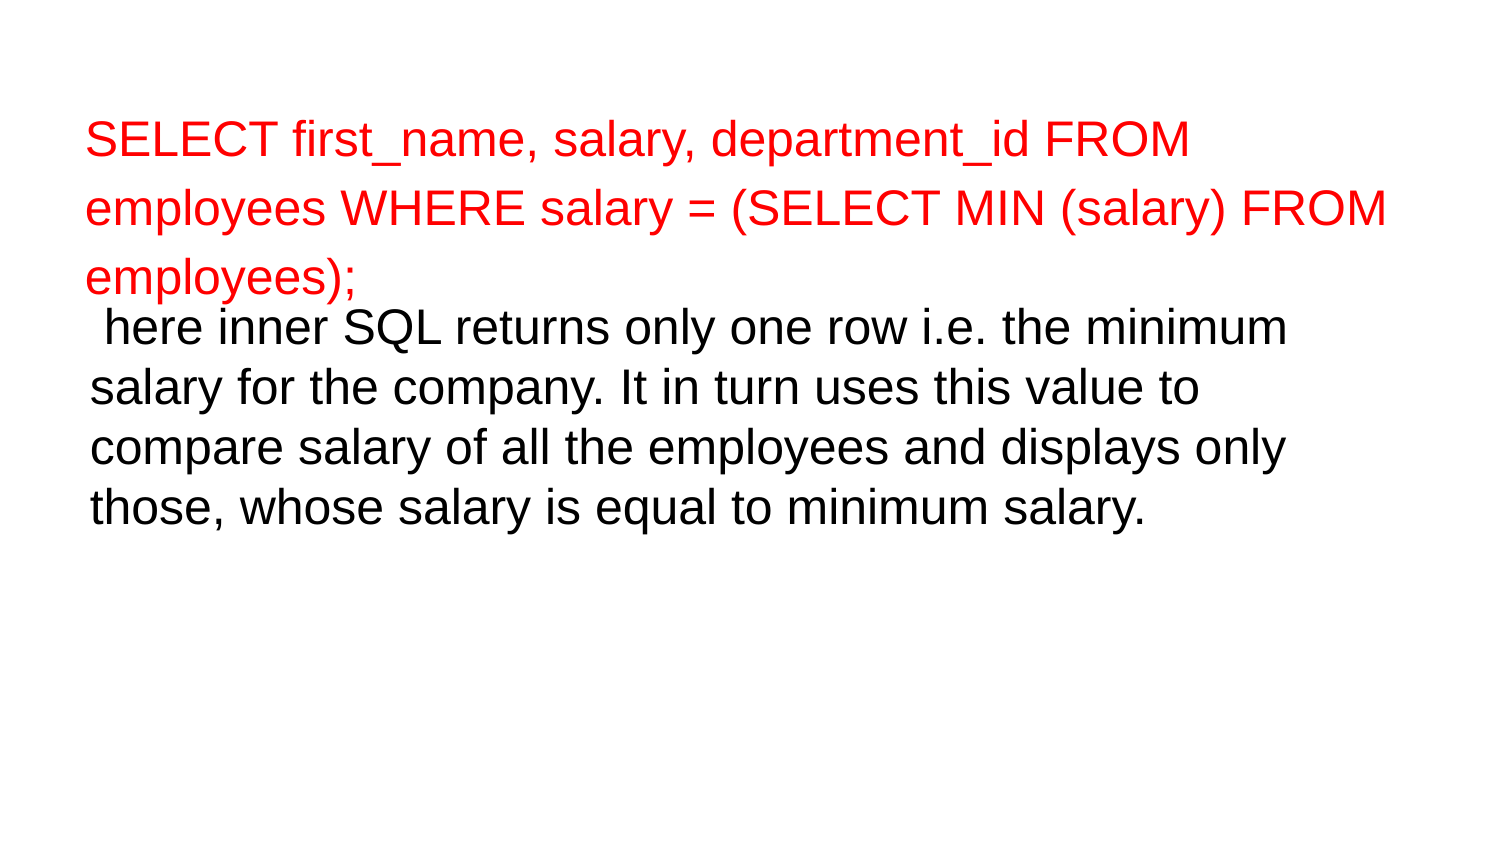

SELECT first_name, salary, department_id FROM employees WHERE salary = (SELECT MIN (salary) FROM employees);

 here inner SQL returns only one row i.e. the minimum salary for the company. It in turn uses this value to compare salary of all the employees and displays only those, whose salary is equal to minimum salary.